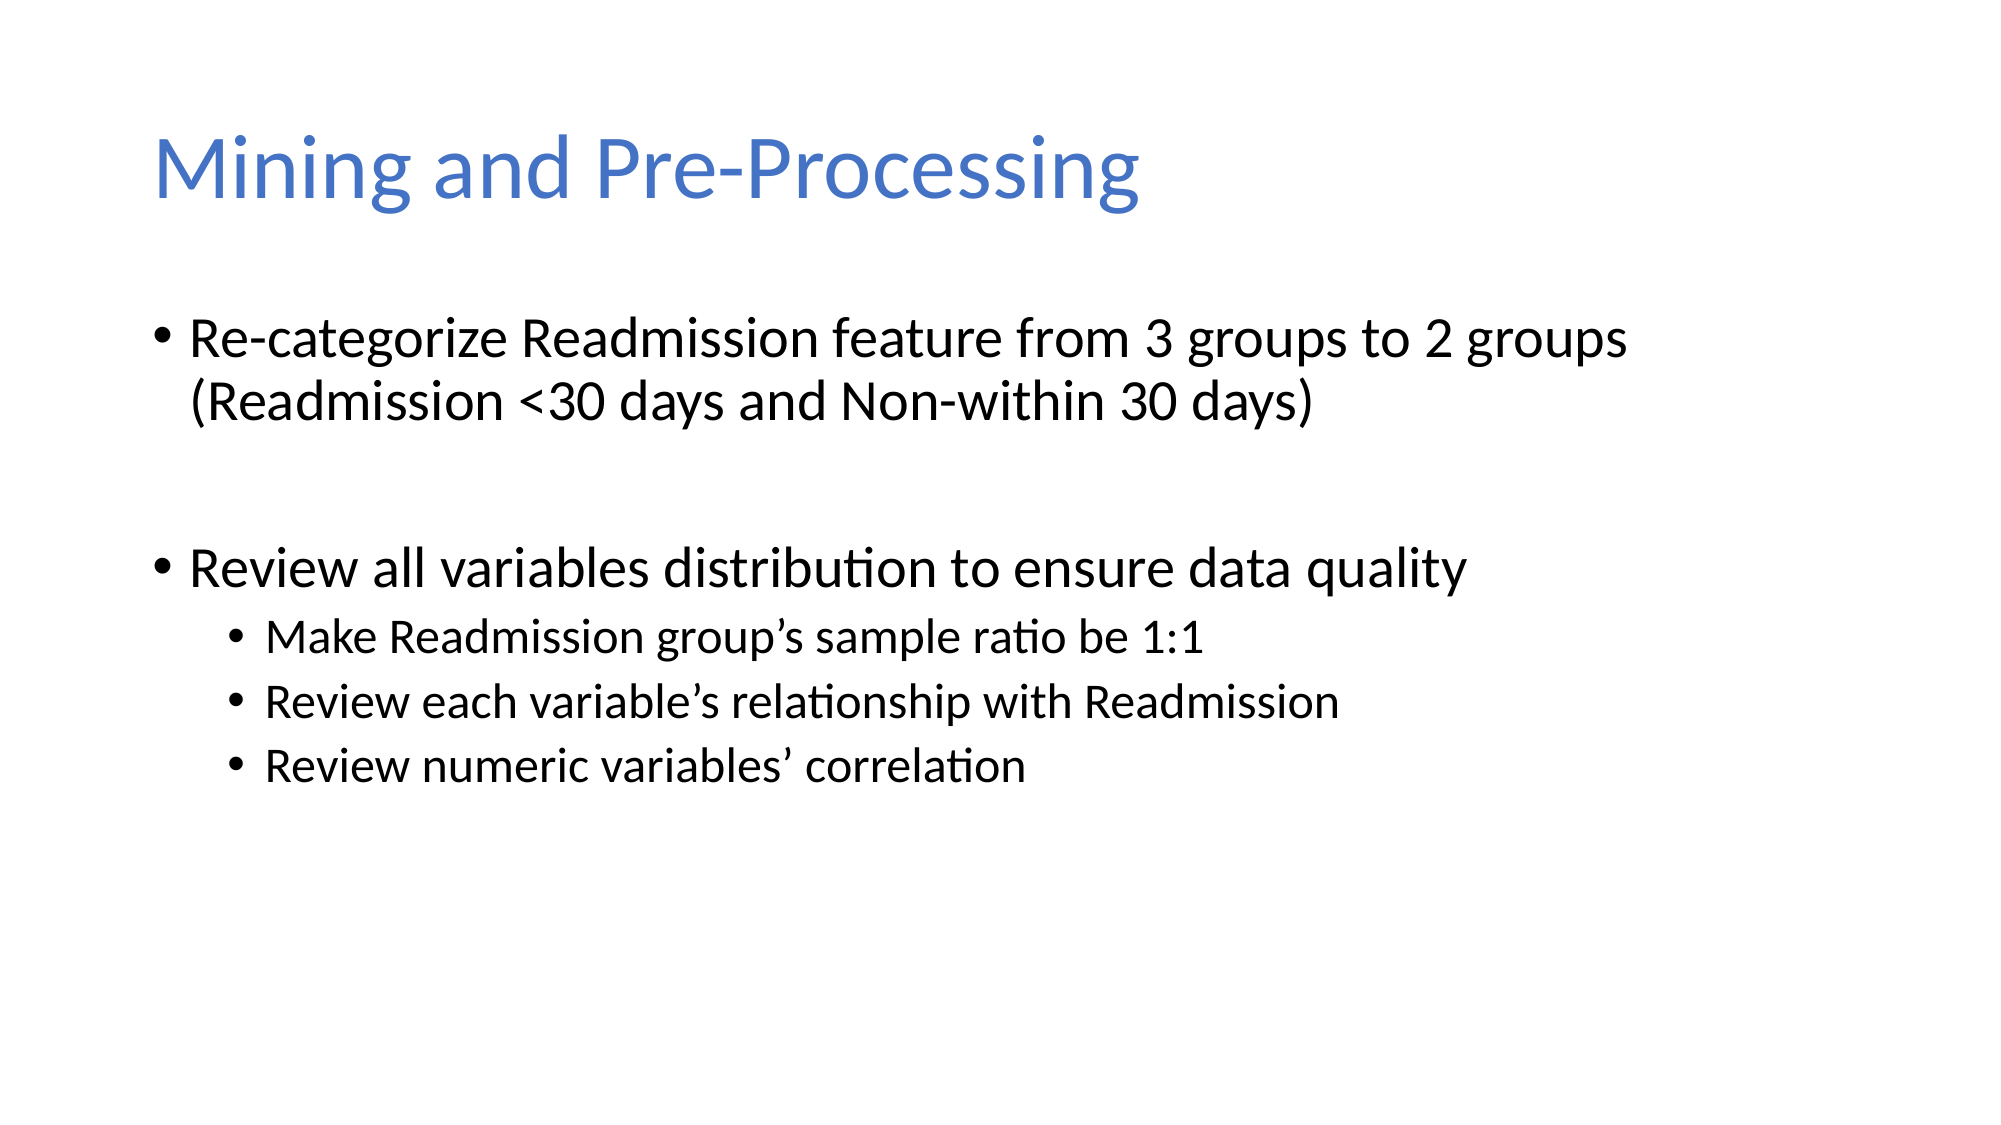

# Mining and Pre-Processing
Re-categorize Readmission feature from 3 groups to 2 groups (Readmission <30 days and Non-within 30 days)

Review all variables distribution to ensure data quality
Make Readmission group’s sample ratio be 1:1
Review each variable’s relationship with Readmission
Review numeric variables’ correlation